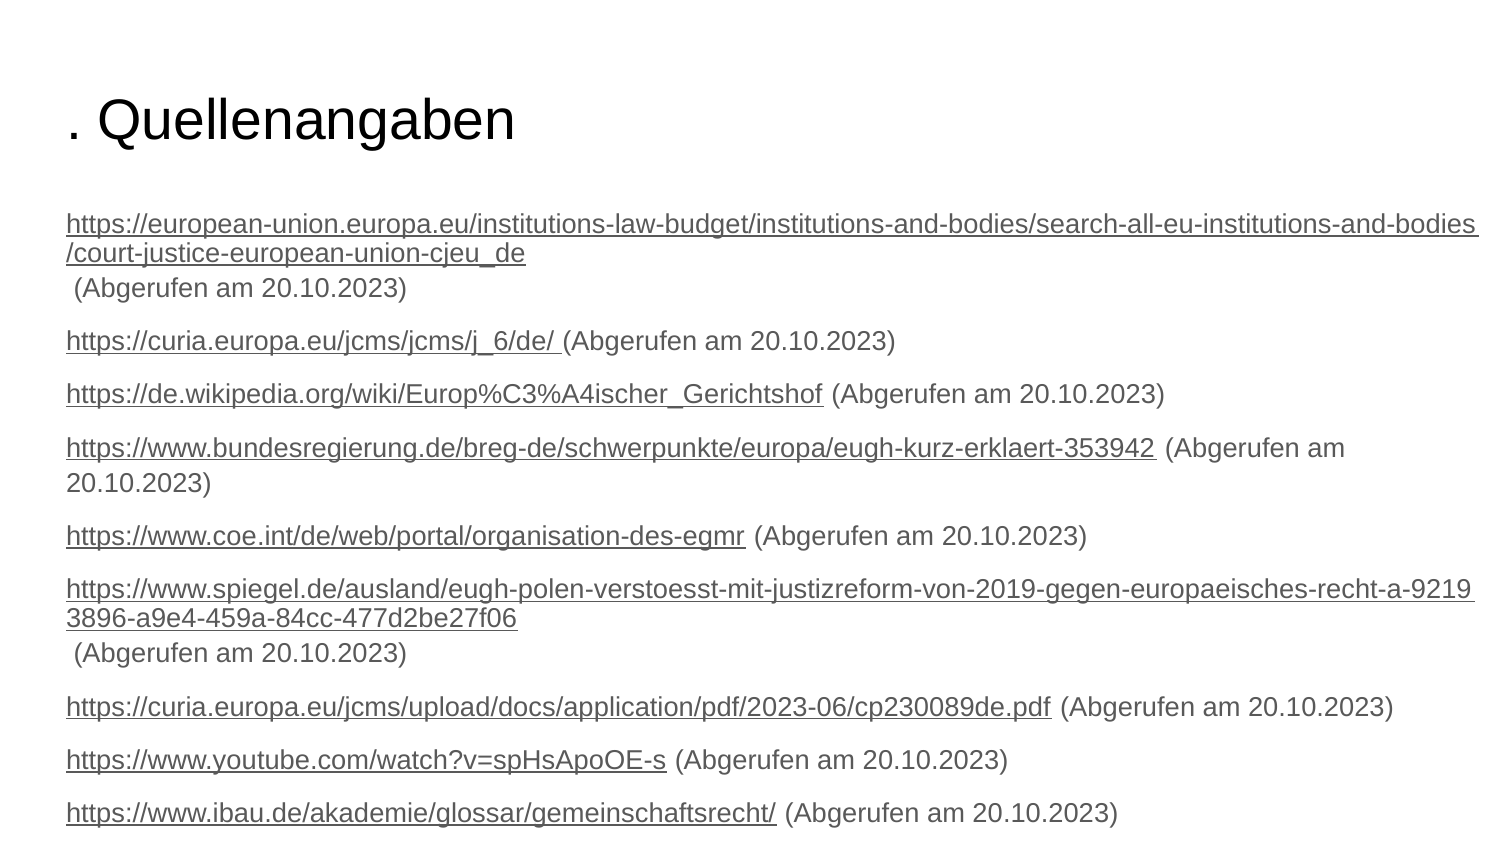

# . Quellenangaben
https://european-union.europa.eu/institutions-law-budget/institutions-and-bodies/search-all-eu-institutions-and-bodies/court-justice-european-union-cjeu_de (Abgerufen am 20.10.2023)
https://curia.europa.eu/jcms/jcms/j_6/de/ (Abgerufen am 20.10.2023)
https://de.wikipedia.org/wiki/Europ%C3%A4ischer_Gerichtshof (Abgerufen am 20.10.2023)
https://www.bundesregierung.de/breg-de/schwerpunkte/europa/eugh-kurz-erklaert-353942 (Abgerufen am 20.10.2023)
https://www.coe.int/de/web/portal/organisation-des-egmr (Abgerufen am 20.10.2023)
https://www.spiegel.de/ausland/eugh-polen-verstoesst-mit-justizreform-von-2019-gegen-europaeisches-recht-a-92193896-a9e4-459a-84cc-477d2be27f06 (Abgerufen am 20.10.2023)
https://curia.europa.eu/jcms/upload/docs/application/pdf/2023-06/cp230089de.pdf (Abgerufen am 20.10.2023)
https://www.youtube.com/watch?v=spHsApoOE-s (Abgerufen am 20.10.2023)
https://www.ibau.de/akademie/glossar/gemeinschaftsrecht/ (Abgerufen am 20.10.2023)
https://curia.europa.eu/jcms/upload/docs/application/pdf/2023-06/cp230089de.pdf (Abgerufen am 1.11.2023)